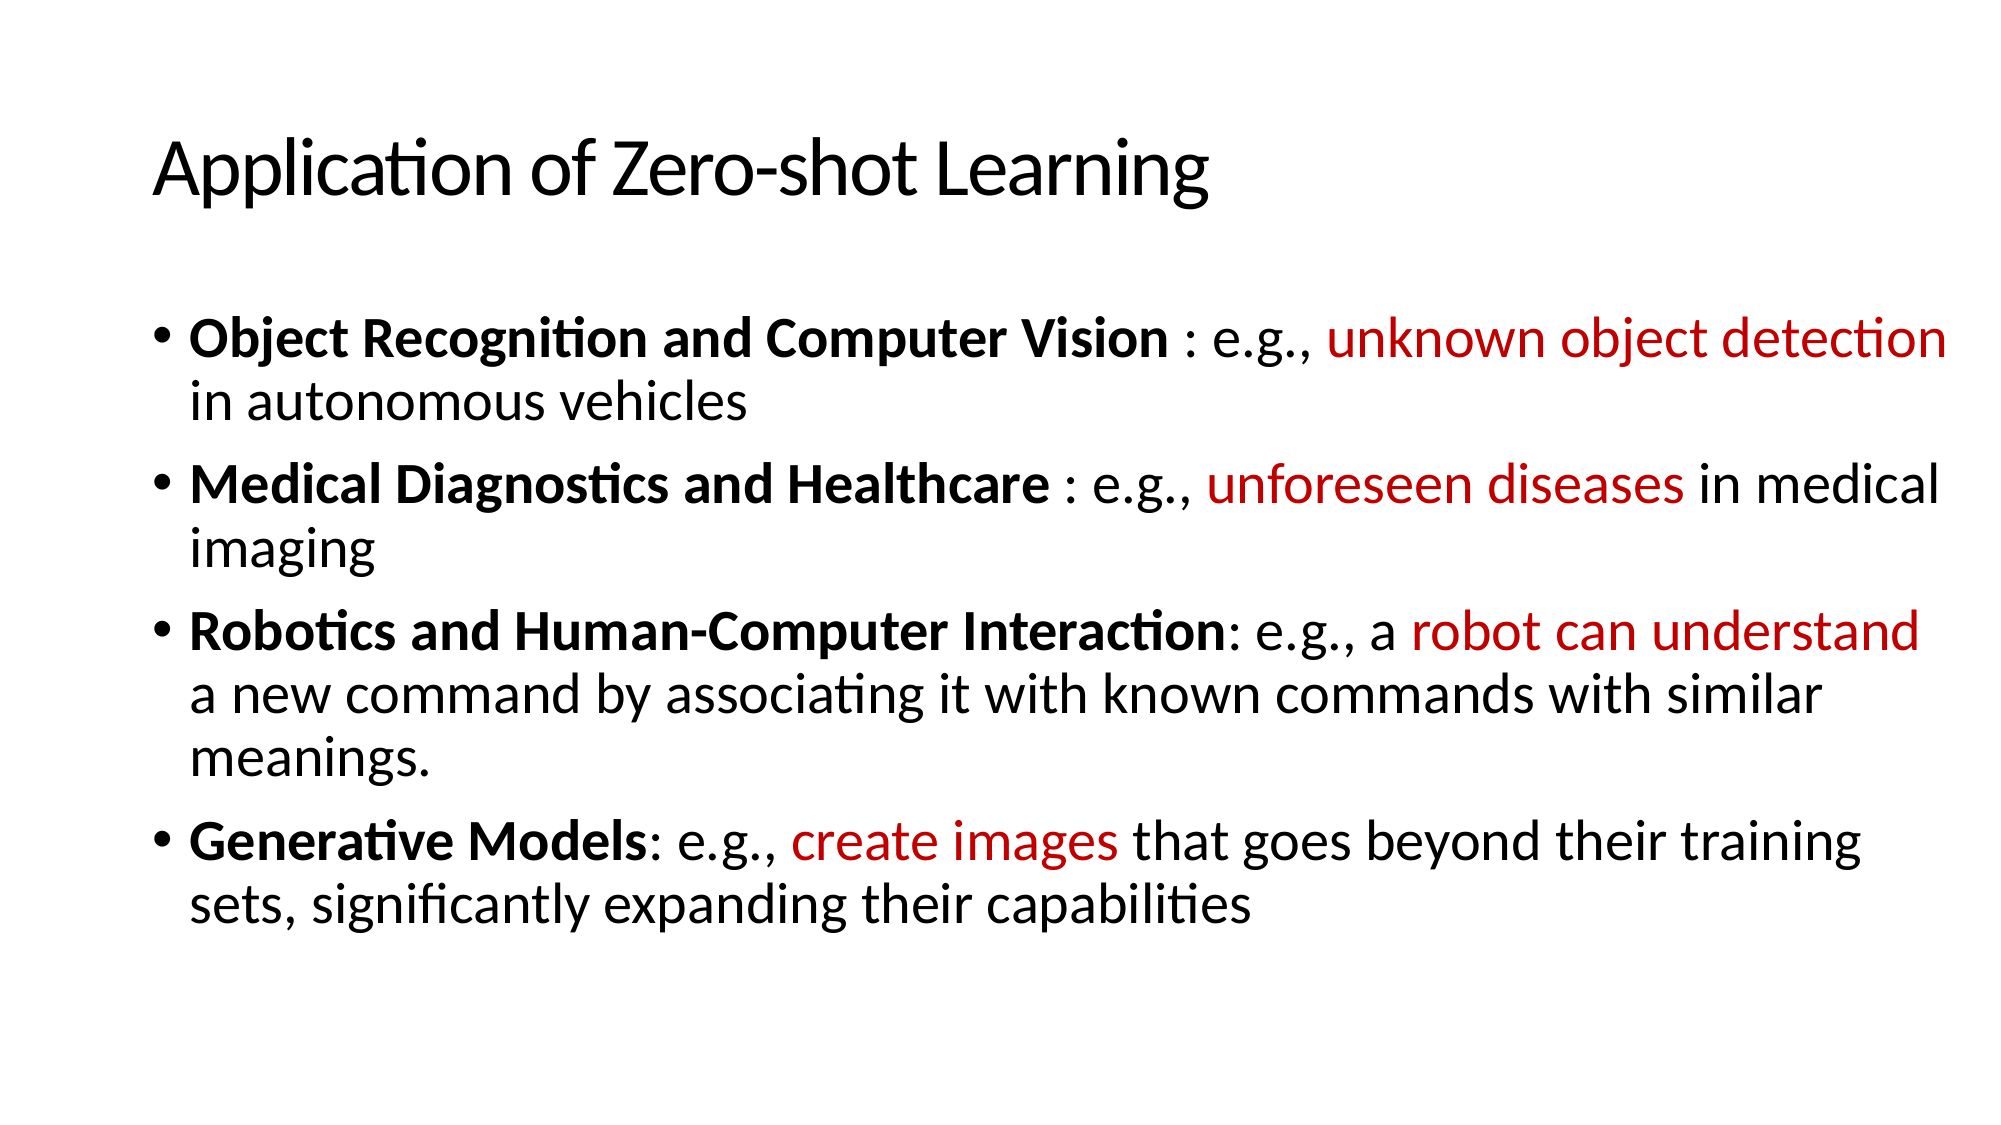

# Application of Zero-shot Learning
Object Recognition and Computer Vision : e.g., unknown object detection in autonomous vehicles
Medical Diagnostics and Healthcare : e.g., unforeseen diseases in medical imaging
Robotics and Human-Computer Interaction: e.g., a robot can understand a new command by associating it with known commands with similar meanings.
Generative Models: e.g., create images that goes beyond their training sets, significantly expanding their capabilities